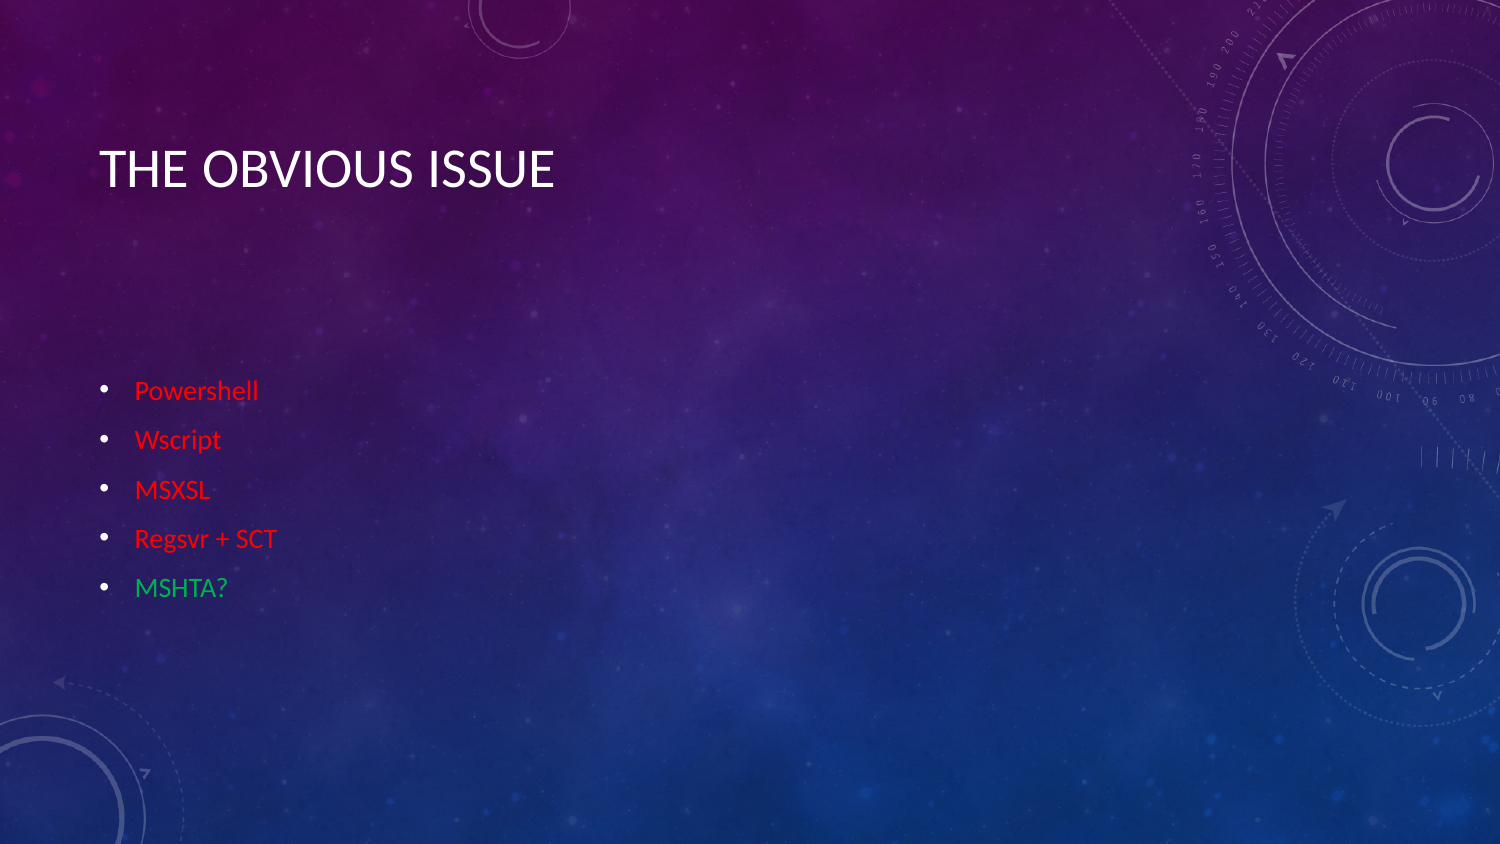

# The Obvious Issue
Powershell
Wscript
MSXSL
Regsvr + SCT
MSHTA?